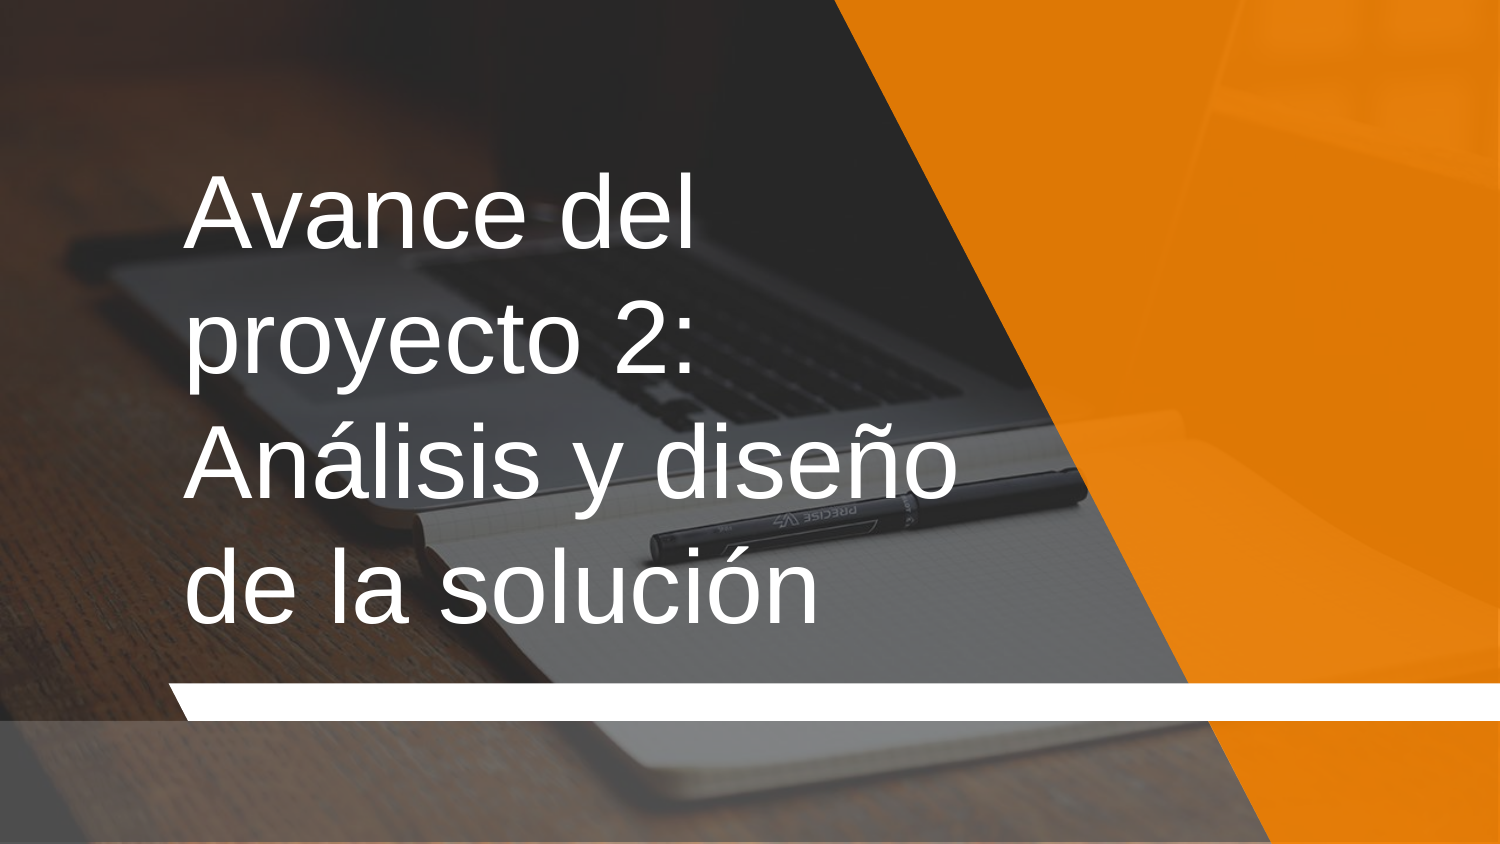

# Avance del proyecto 2: Análisis y diseño de la solución